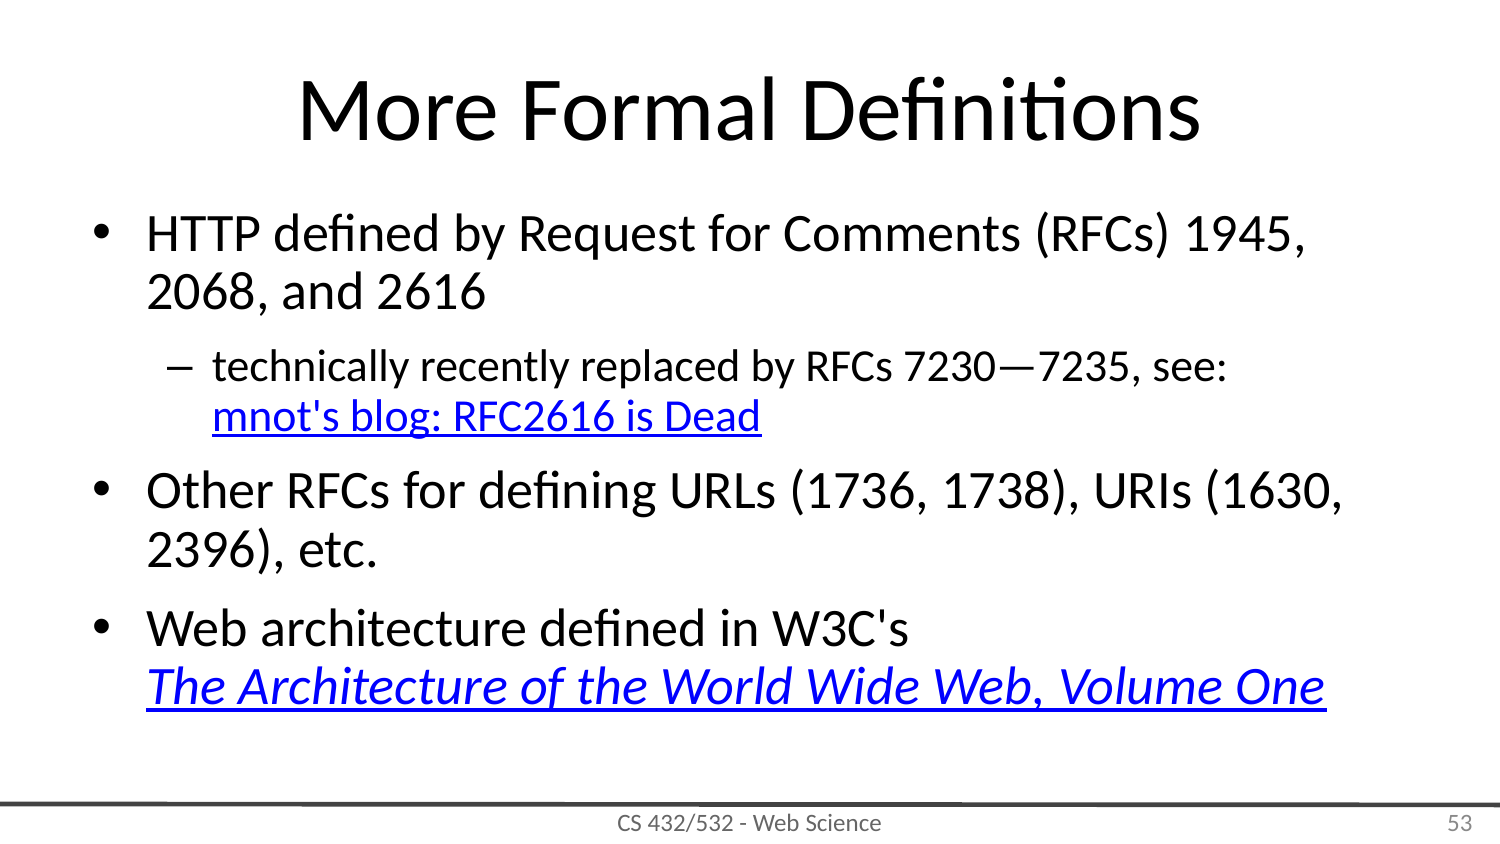

More Formal Definitions
HTTP defined by Request for Comments (RFCs) 1945, 2068, and 2616
technically recently replaced by RFCs 7230—7235, see: mnot's blog: RFC2616 is Dead
Other RFCs for defining URLs (1736, 1738), URIs (1630, 2396), etc.
Web architecture defined in W3C's The Architecture of the World Wide Web, Volume One

53